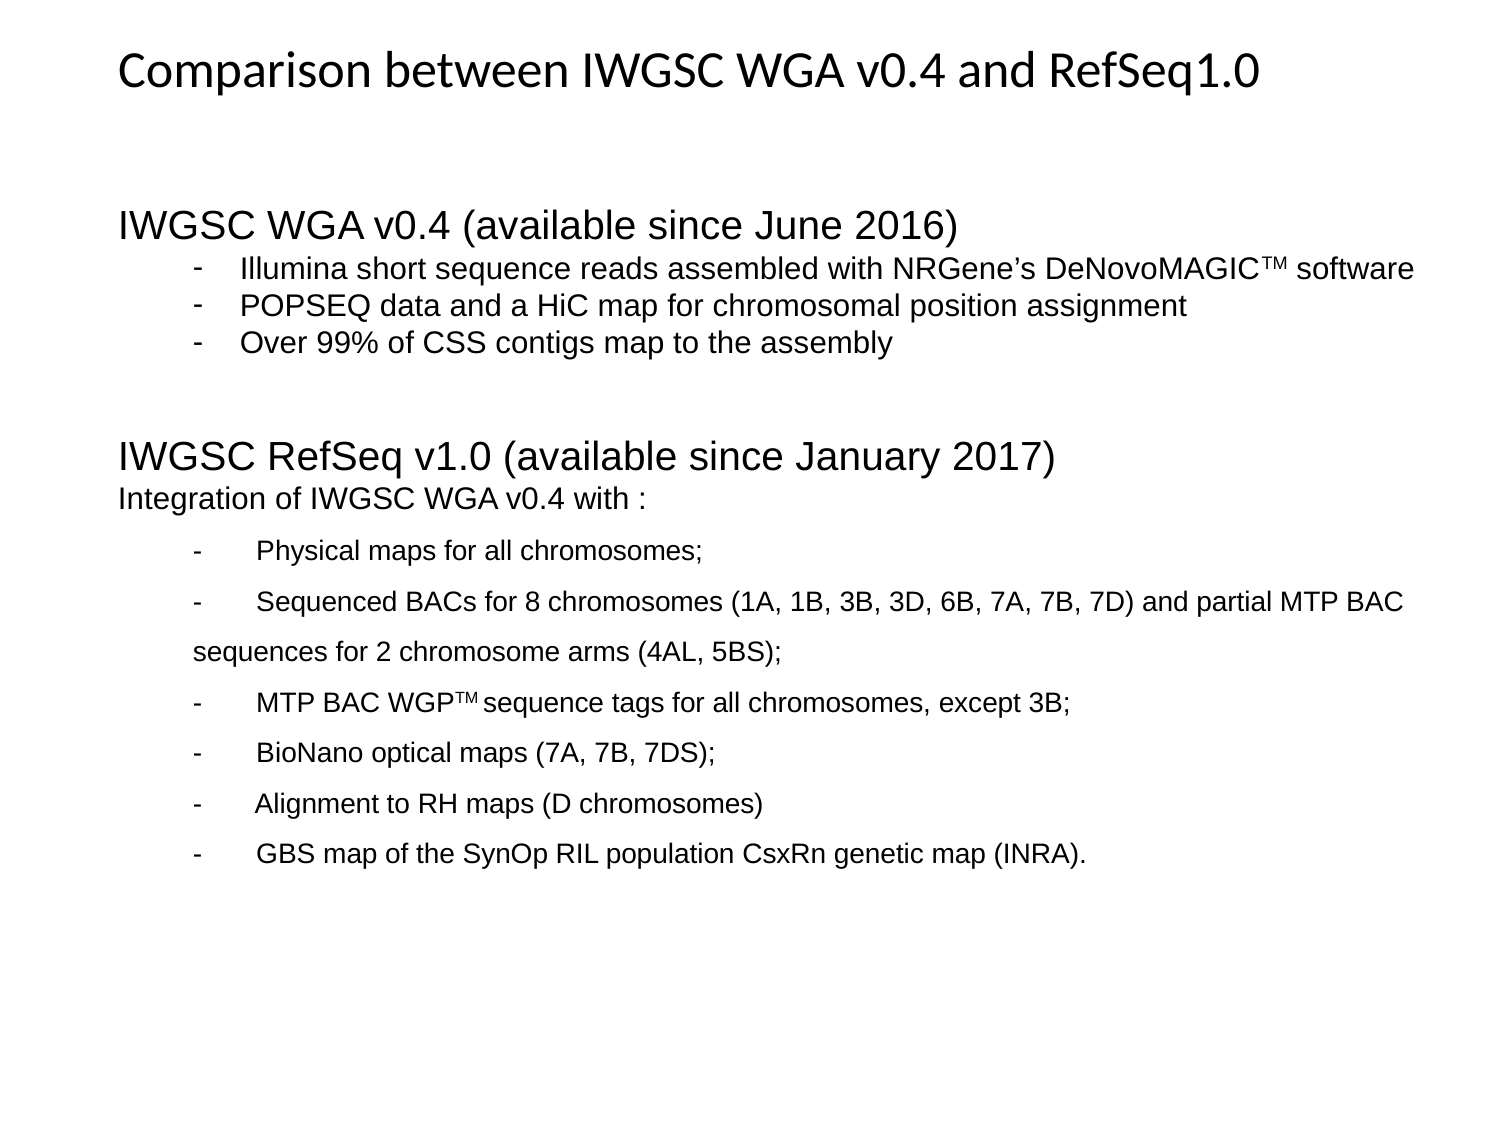

# Comparison between IWGSC WGA v0.4 and RefSeq1.0
IWGSC WGA v0.4 (available since June 2016)
Illumina short sequence reads assembled with NRGene’s DeNovoMAGICTM software
POPSEQ data and a HiC map for chromosomal position assignment
Over 99% of CSS contigs map to the assembly
IWGSC RefSeq v1.0 (available since January 2017)
Integration of IWGSC WGA v0.4 with :
-       Physical maps for all chromosomes;
-       Sequenced BACs for 8 chromosomes (1A, 1B, 3B, 3D, 6B, 7A, 7B, 7D) and partial MTP BAC sequences for 2 chromosome arms (4AL, 5BS);
-       MTP BAC WGPTM sequence tags for all chromosomes, except 3B;
-       BioNano optical maps (7A, 7B, 7DS);
-       Alignment to RH maps (D chromosomes)
-       GBS map of the SynOp RIL population CsxRn genetic map (INRA).